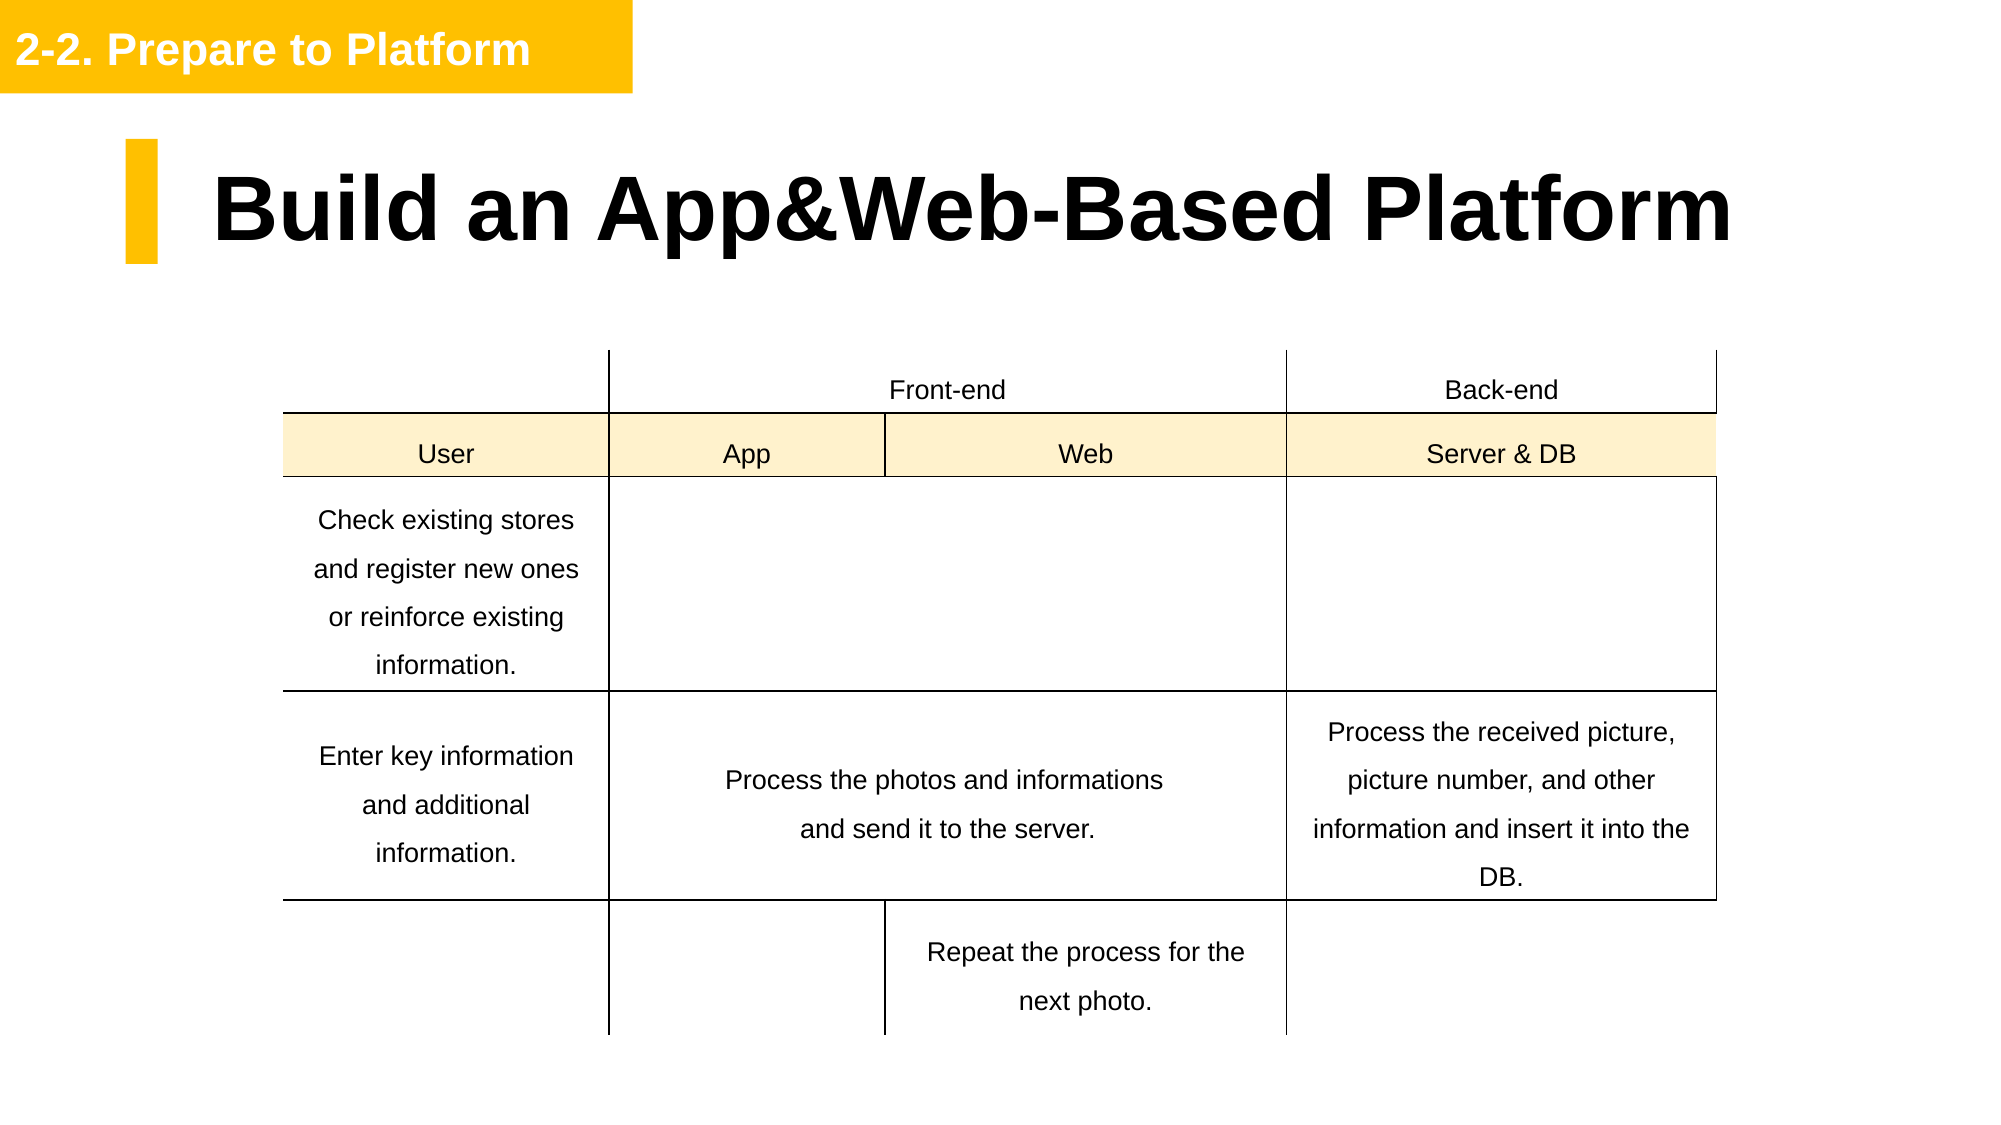

2-2. Prepare to Platform
# Build an App&Web-Based Platform

|  | Front-end |  | Back-end |
| --- | --- | --- | --- |
| User | App | Web | Server & DB |
| Check existing stores and register new ones or reinforce existing information. |  |  |  |
| Enter key information and additional information. | Process the photos and informations and send it to the server. |  | Process the received picture, picture number, and other information and insert it into the DB. |
|  |  | Repeat the process for the next photo. |  |